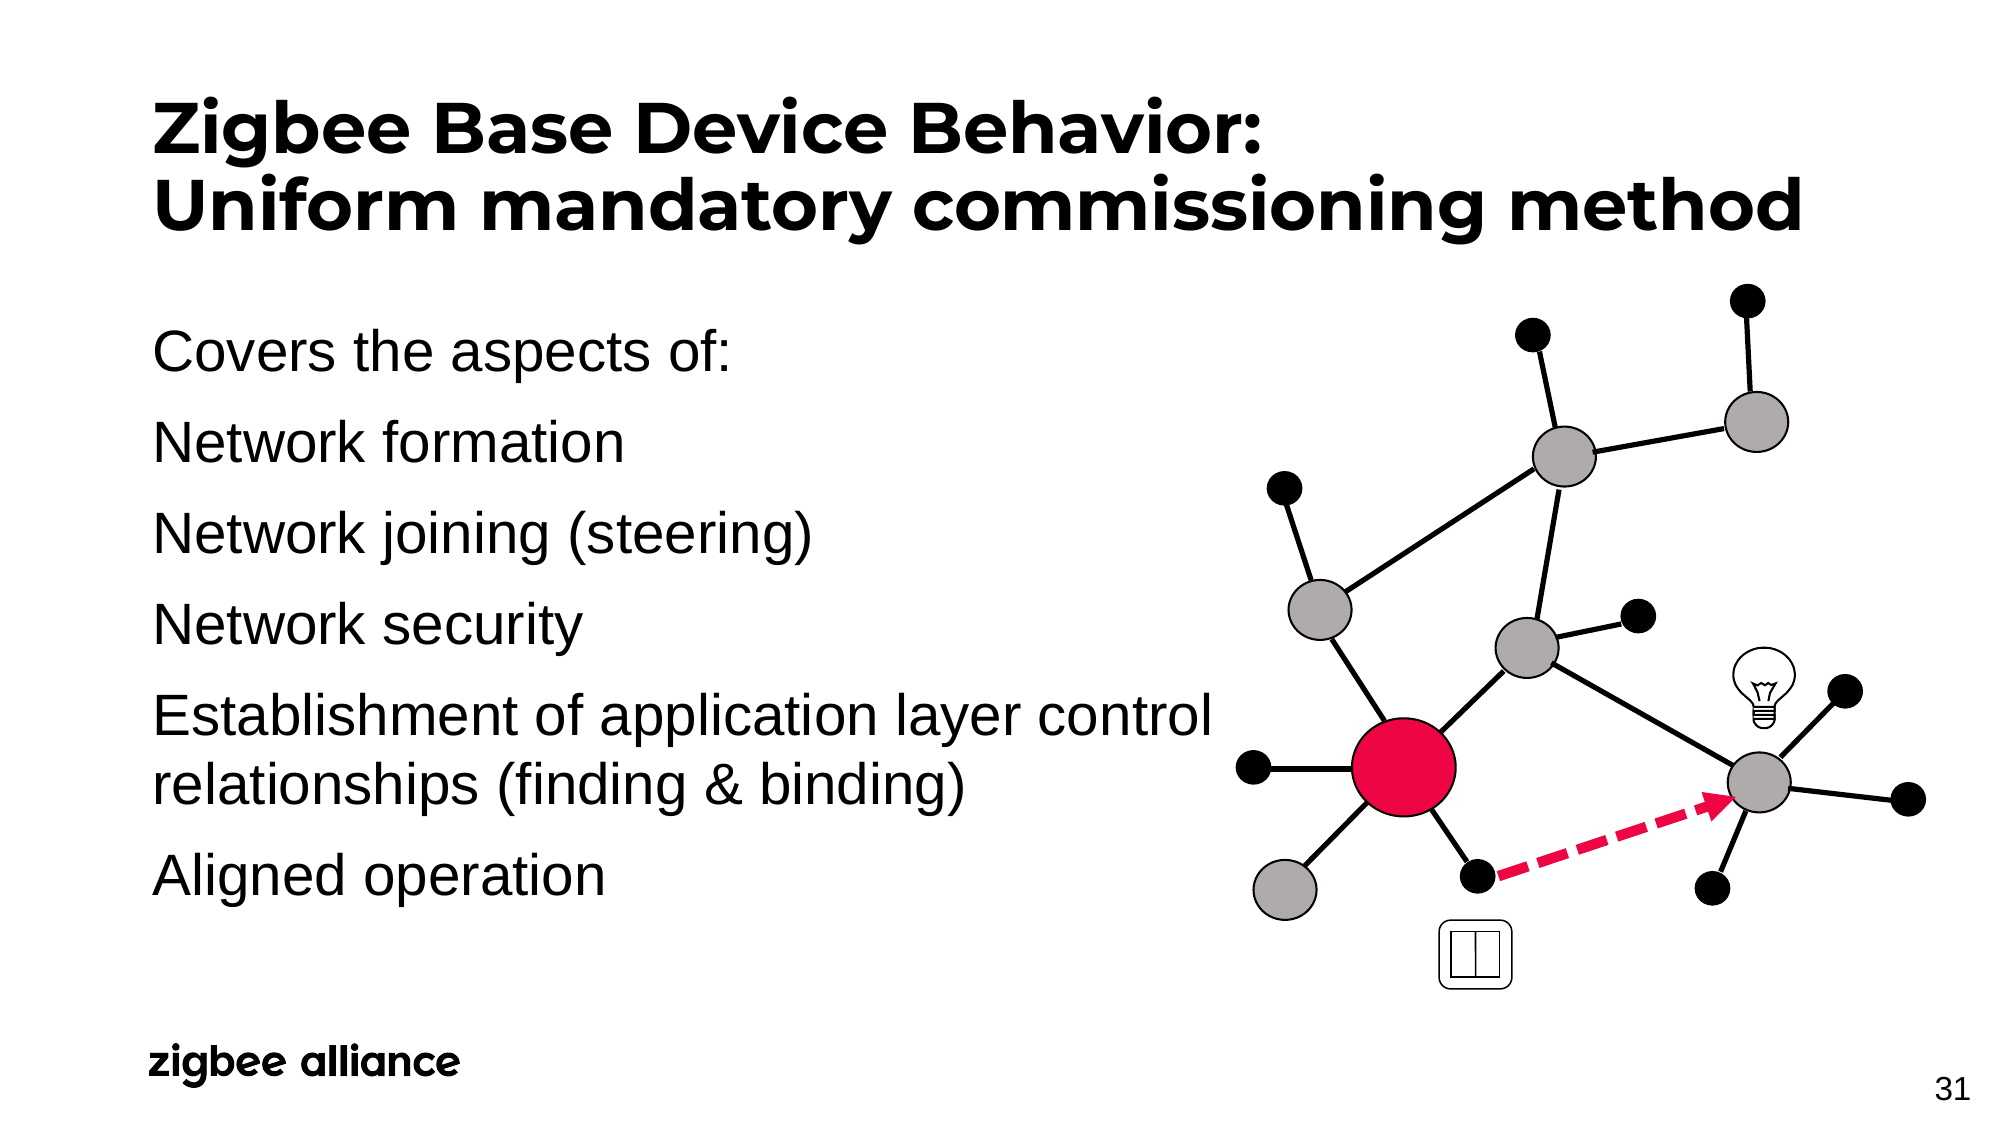

# Zigbee Base Device Behavior: Uniform mandatory commissioning method

Covers the aspects of:
Network formation
Network joining (steering)
Network security
Establishment of application layer control
relationships (finding & binding)
Aligned operation